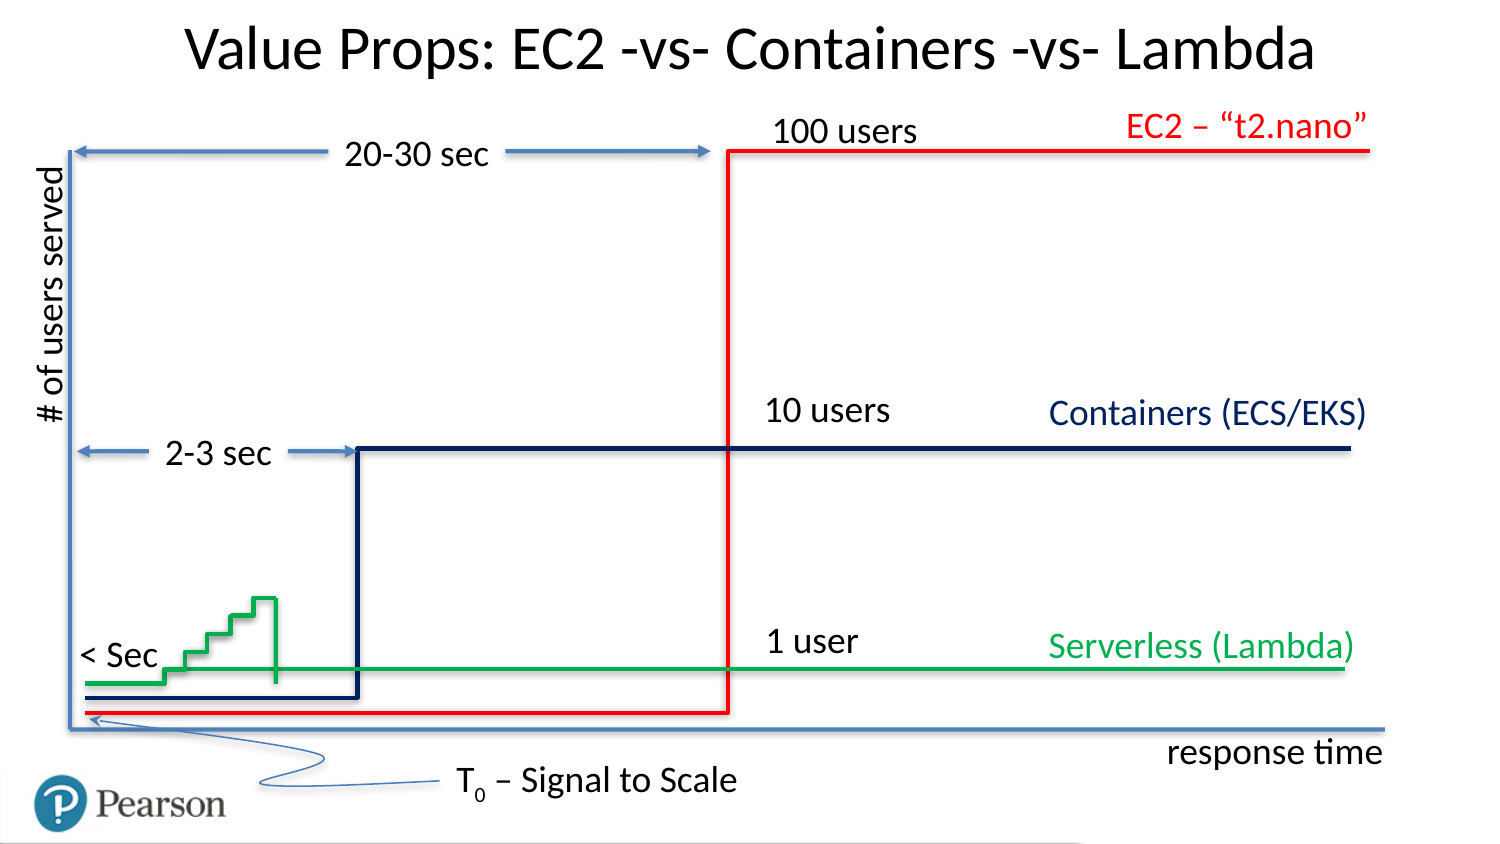

Value Props: EC2 -vs- Containers -vs- Lambda
EC2 – “t2.nano”
100 users
20-30 sec

# of users served
10 users
Containers (ECS/EKS)
2-3 sec

1 user
Serverless (Lambda)
< Sec

T0 – Signal to Scale
response time